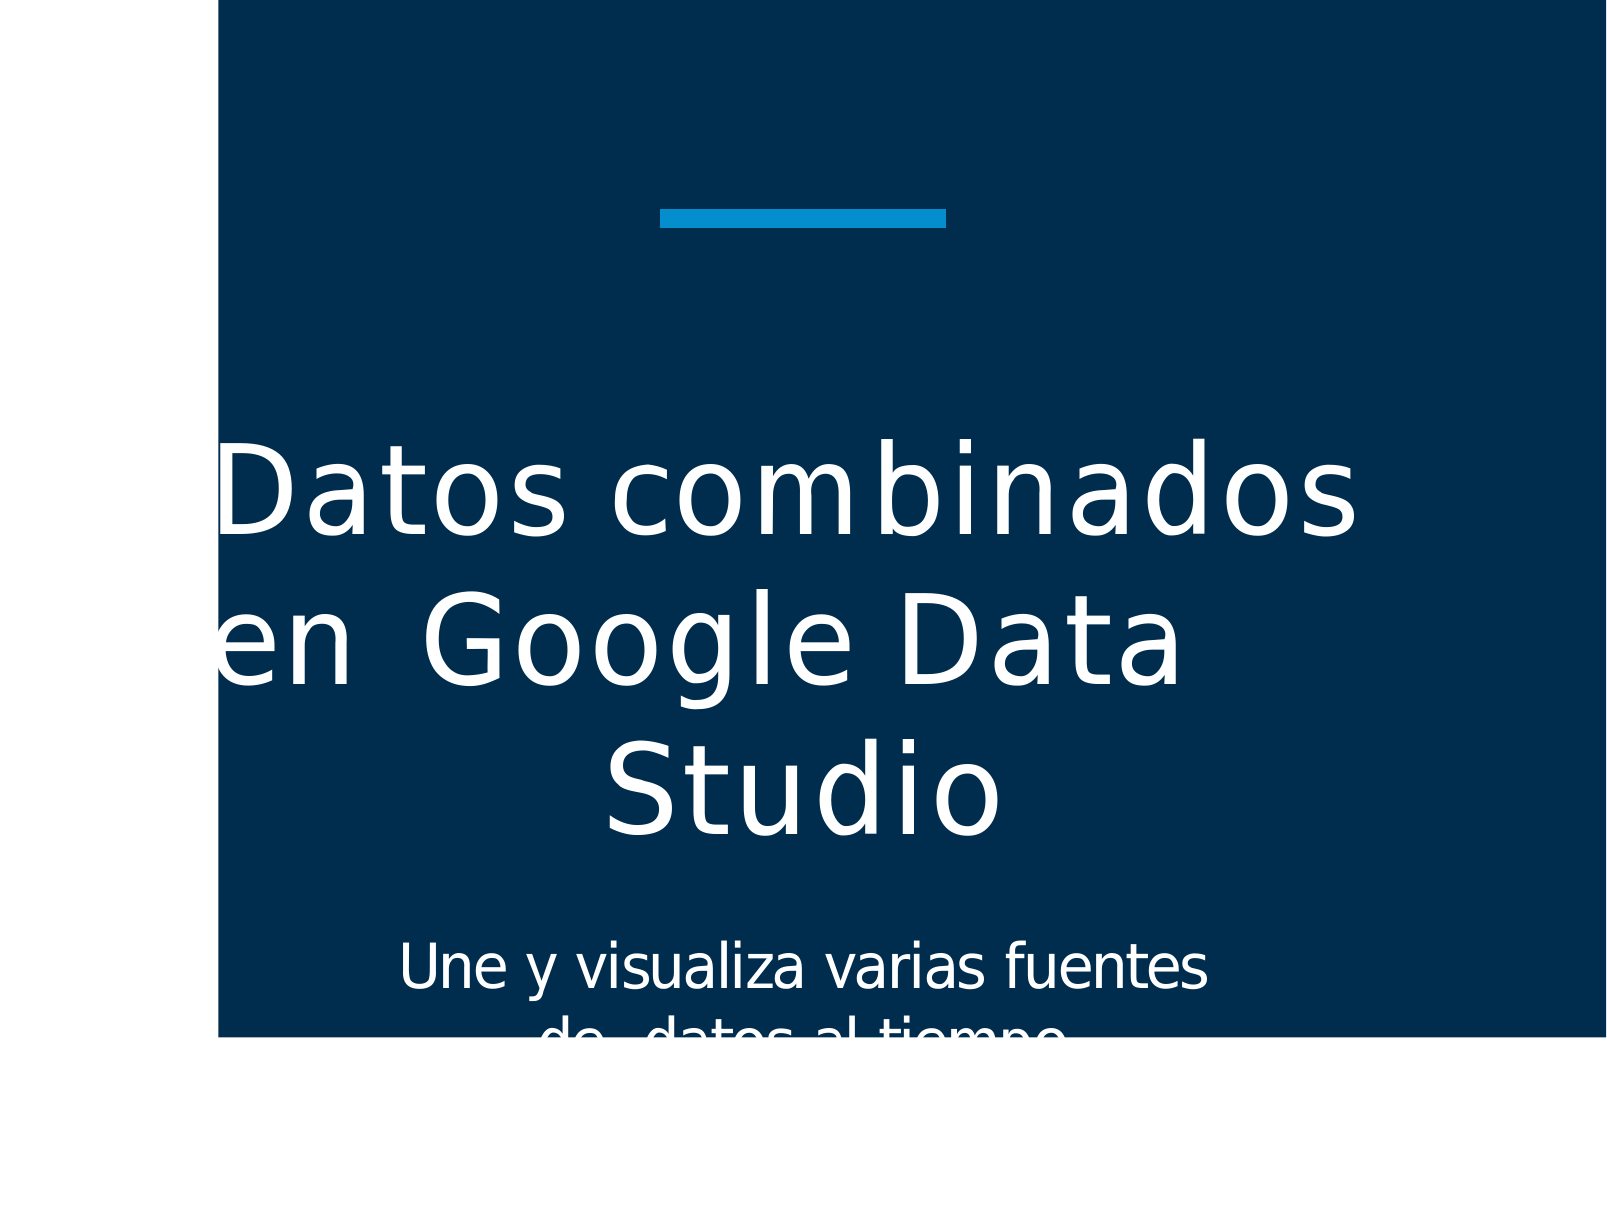

Datos combinados en
Google Data Studio
Une y visualiza varias fuentes de  datos al tiempo